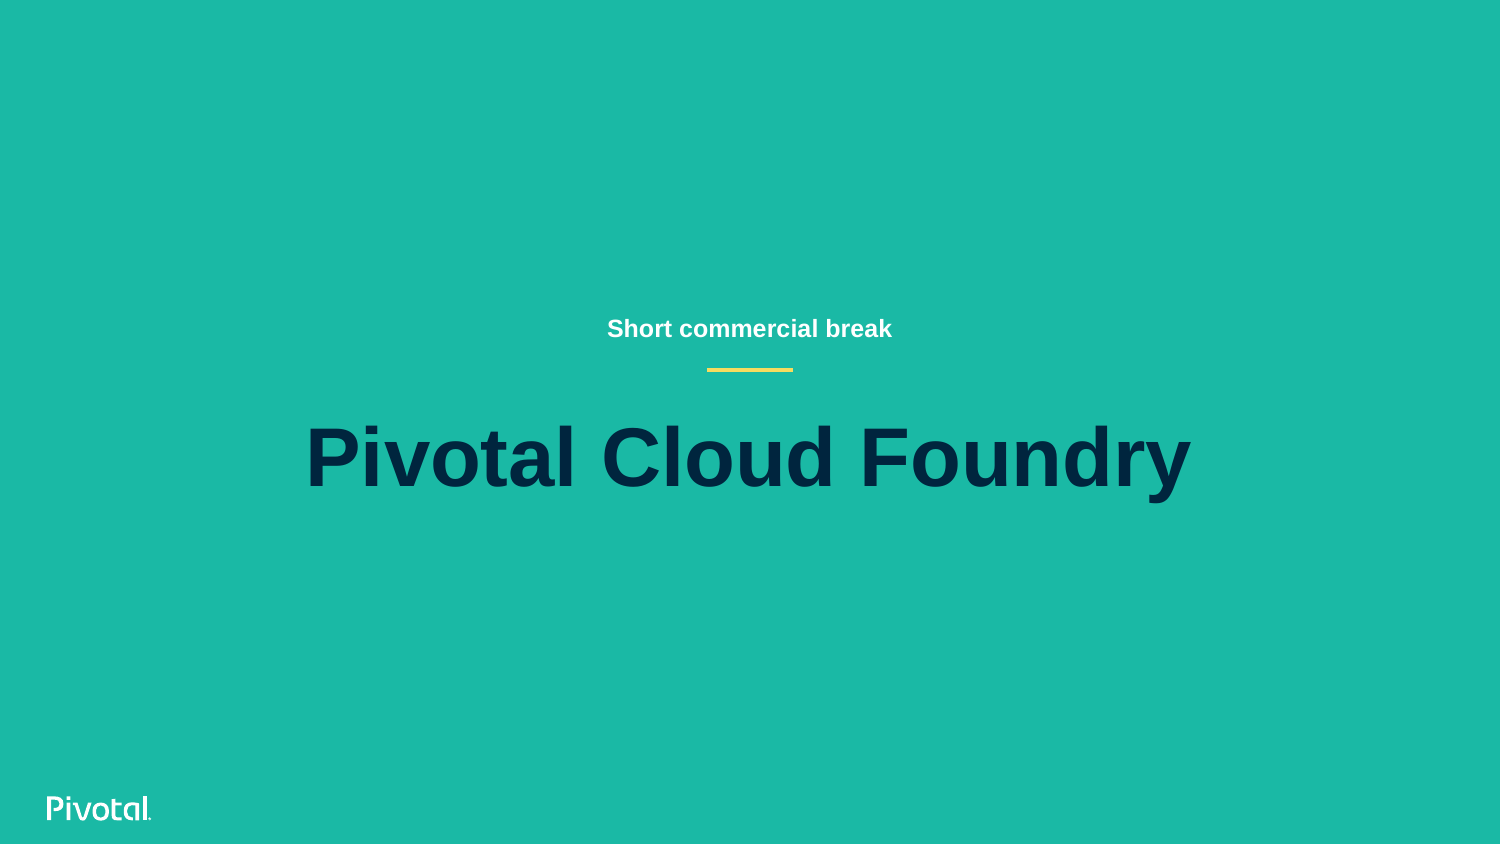

Short commercial break
# Pivotal Cloud Foundry